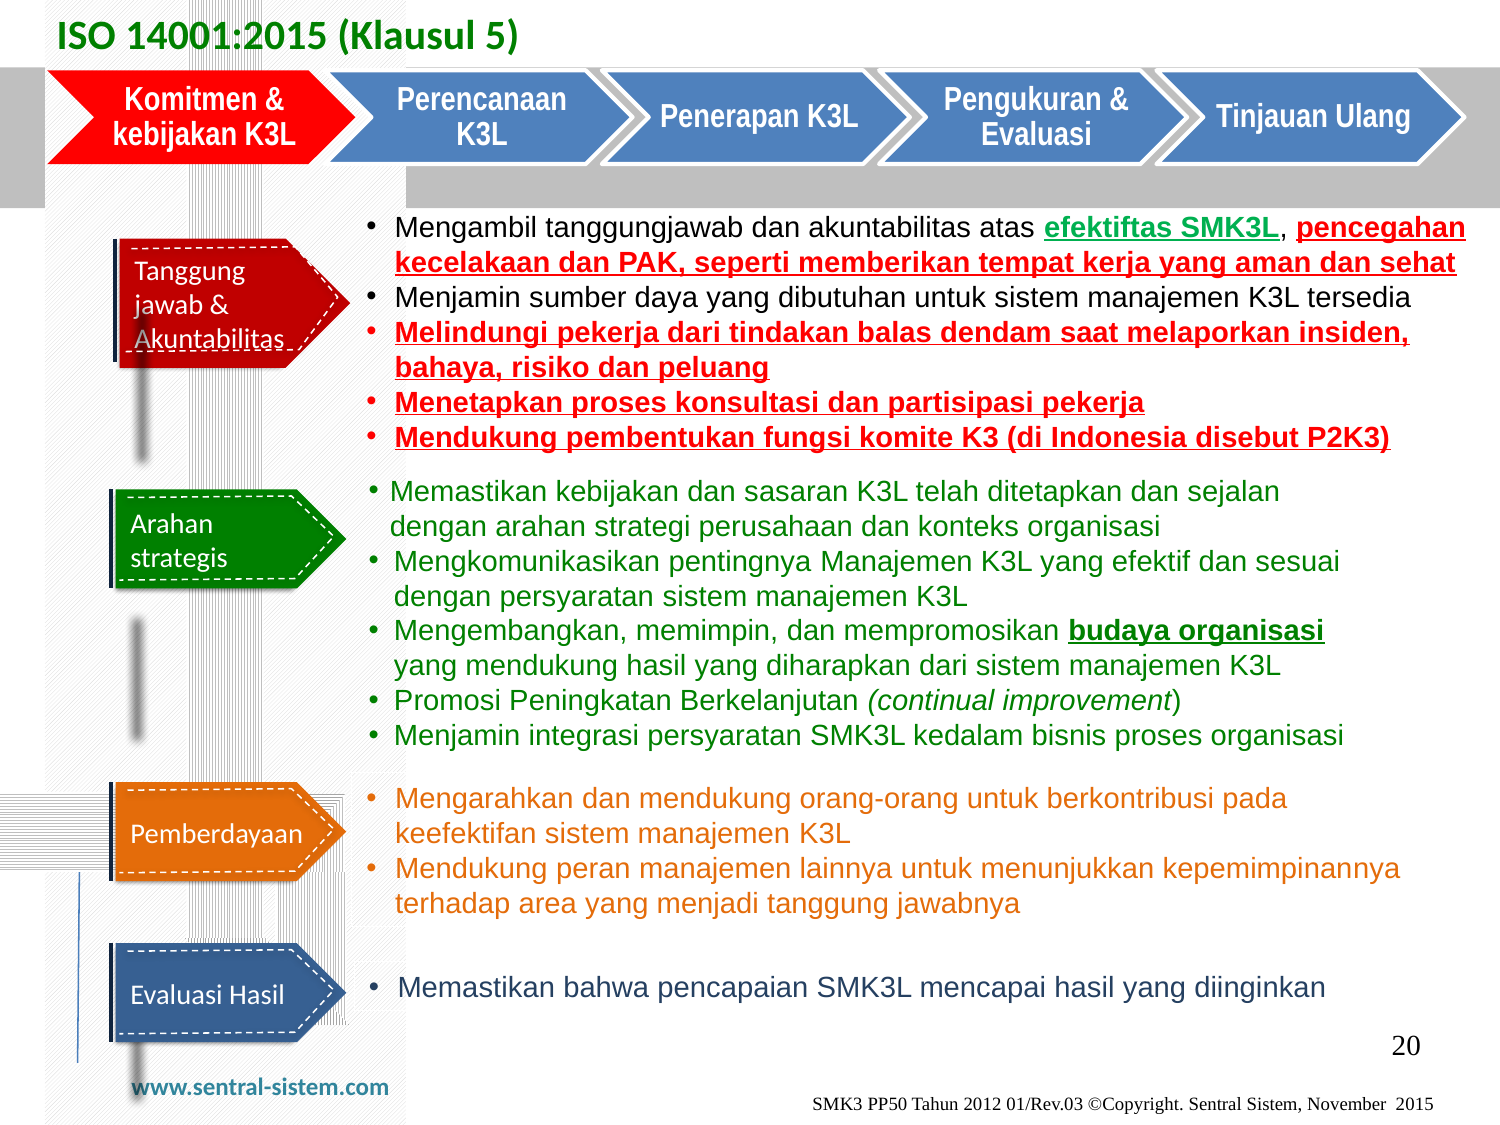

ISO 14001:2015 (Klausul 5)

Komitmen & kebijakan K3L
Perencanaan K3L
Penerapan K3L
Pengukuran & Evaluasi
Tinjauan Ulang
Mengambil tanggungjawab dan akuntabilitas atas efektiftas SMK3L, pencegahan kecelakaan dan PAK, seperti memberikan tempat kerja yang aman dan sehat
Menjamin sumber daya yang dibutuhan untuk sistem manajemen K3L tersedia
Melindungi pekerja dari tindakan balas dendam saat melaporkan insiden, bahaya, risiko dan peluang
Menetapkan proses konsultasi dan partisipasi pekerja
Mendukung pembentukan fungsi komite K3 (di Indonesia disebut P2K3)
Tanggung jawab & Akuntabilitas

Memastikan kebijakan dan sasaran K3L telah ditetapkan dan sejalan dengan arahan strategi perusahaan dan konteks organisasi
Mengkomunikasikan pentingnya Manajemen K3L yang efektif dan sesuai dengan persyaratan sistem manajemen K3L
Mengembangkan, memimpin, dan mempromosikan budaya organisasi yang mendukung hasil yang diharapkan dari sistem manajemen K3L
Promosi Peningkatan Berkelanjutan (continual improvement)
Menjamin integrasi persyaratan SMK3L kedalam bisnis proses organisasi
Arahan strategis

Mengarahkan dan mendukung orang-orang untuk berkontribusi pada keefektifan sistem manajemen K3L
Mendukung peran manajemen lainnya untuk menunjukkan kepemimpinannya terhadap area yang menjadi tanggung jawabnya
Pemberdayaan

Evaluasi Hasil

Memastikan bahwa pencapaian SMK3L mencapai hasil yang diinginkan
20
www.sentral-sistem.com
SMK3 PP50 Tahun 2012 01/Rev.03 ©Copyright. Sentral Sistem, November  2015